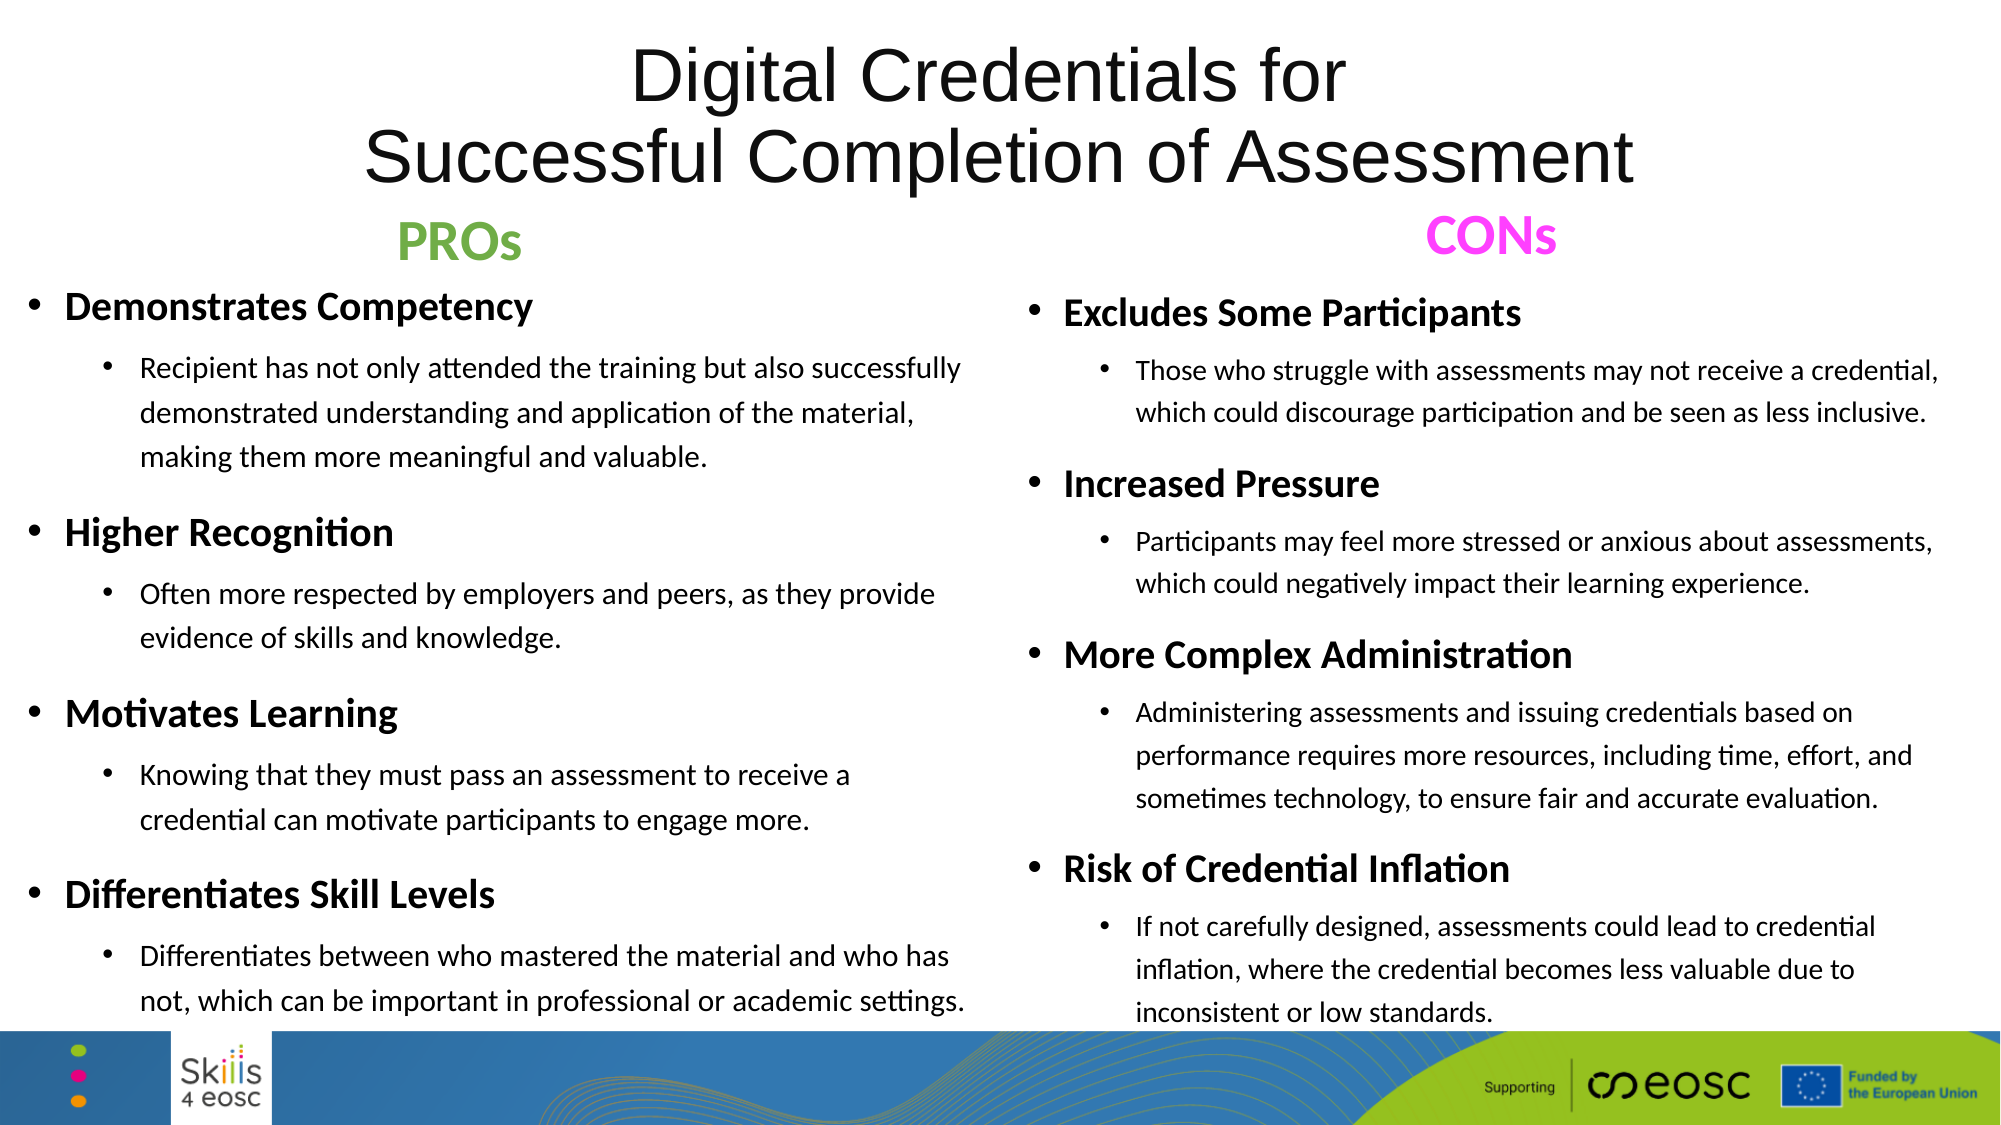

# Digital Credentials for Successful Completion of Assessment
CONs
PROs
Demonstrates Competency
Recipient has not only attended the training but also successfully demonstrated understanding and application of the material, making them more meaningful and valuable.
Higher Recognition
Often more respected by employers and peers, as they provide evidence of skills and knowledge.
Motivates Learning
Knowing that they must pass an assessment to receive a credential can motivate participants to engage more.
Differentiates Skill Levels
Differentiates between who mastered the material and who has not, which can be important in professional or academic settings.
Excludes Some Participants
Those who struggle with assessments may not receive a credential, which could discourage participation and be seen as less inclusive.
Increased Pressure
Participants may feel more stressed or anxious about assessments, which could negatively impact their learning experience.
More Complex Administration
Administering assessments and issuing credentials based on performance requires more resources, including time, effort, and sometimes technology, to ensure fair and accurate evaluation.
Risk of Credential Inflation
If not carefully designed, assessments could lead to credential inflation, where the credential becomes less valuable due to inconsistent or low standards.